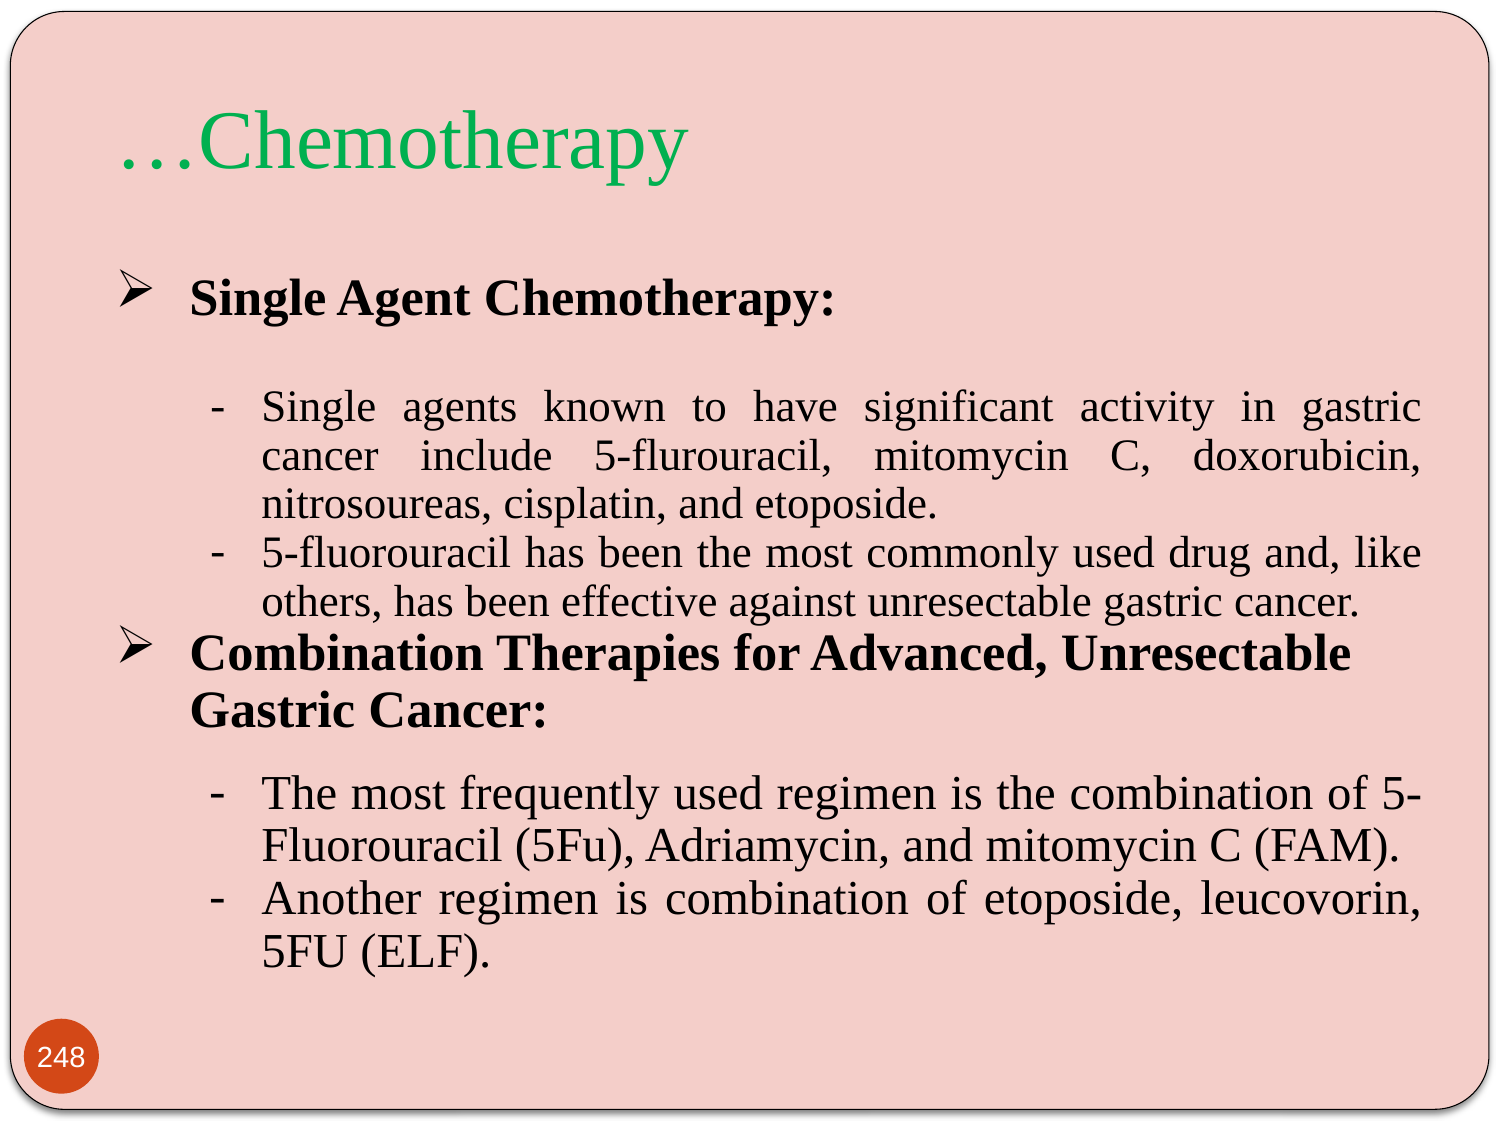

# …Chemotherapy
Single Agent Chemotherapy:

Single agents known to have significant activity in gastric cancer include 5-flurouracil, mitomycin C, doxorubicin, nitrosoureas, cisplatin, and etoposide.
5-fluorouracil has been the most commonly used drug and, like others, has been effective against unresectable gastric cancer.
Combination Therapies for Advanced, Unresectable Gastric Cancer:

The most frequently used regimen is the combination of 5-Fluorouracil (5Fu), Adriamycin, and mitomycin C (FAM).
Another regimen is combination of etoposide, leucovorin, 5FU (ELF).

248